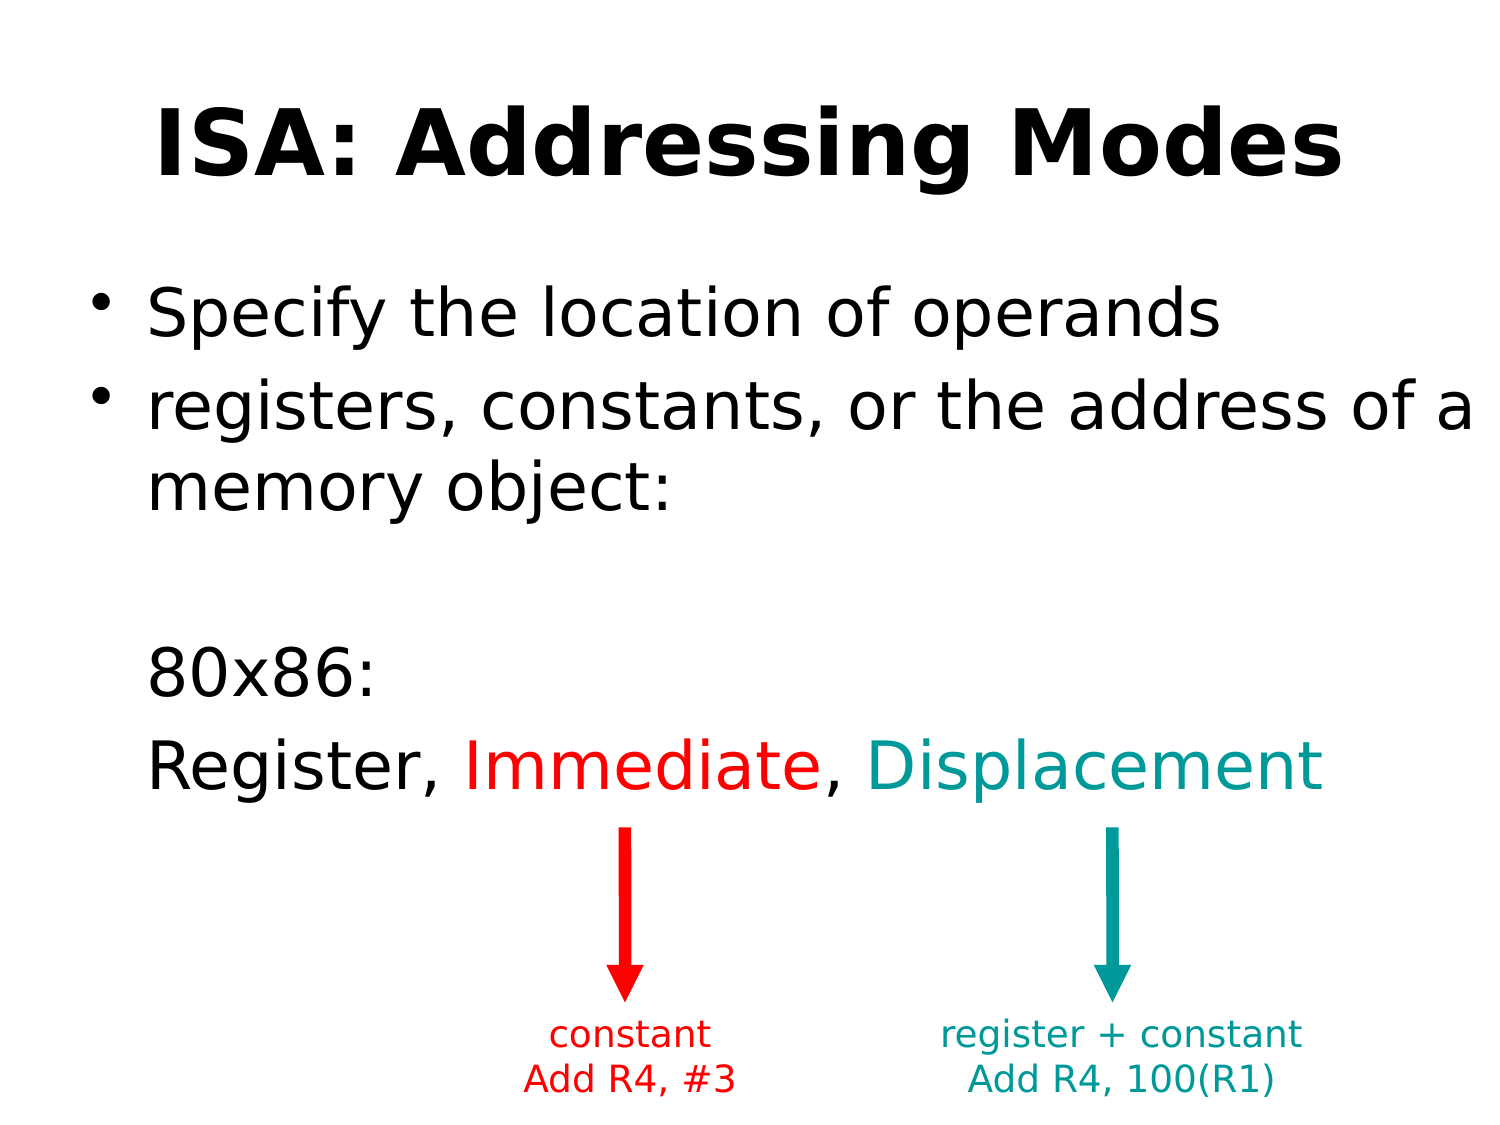

# ISA: Addressing Modes
Specify the location of operands
registers, constants, or the address of a memory object:

	80x86:
	Register, Immediate, Displacement

constant
Add R4, #3
register + constant
Add R4, 100(R1)